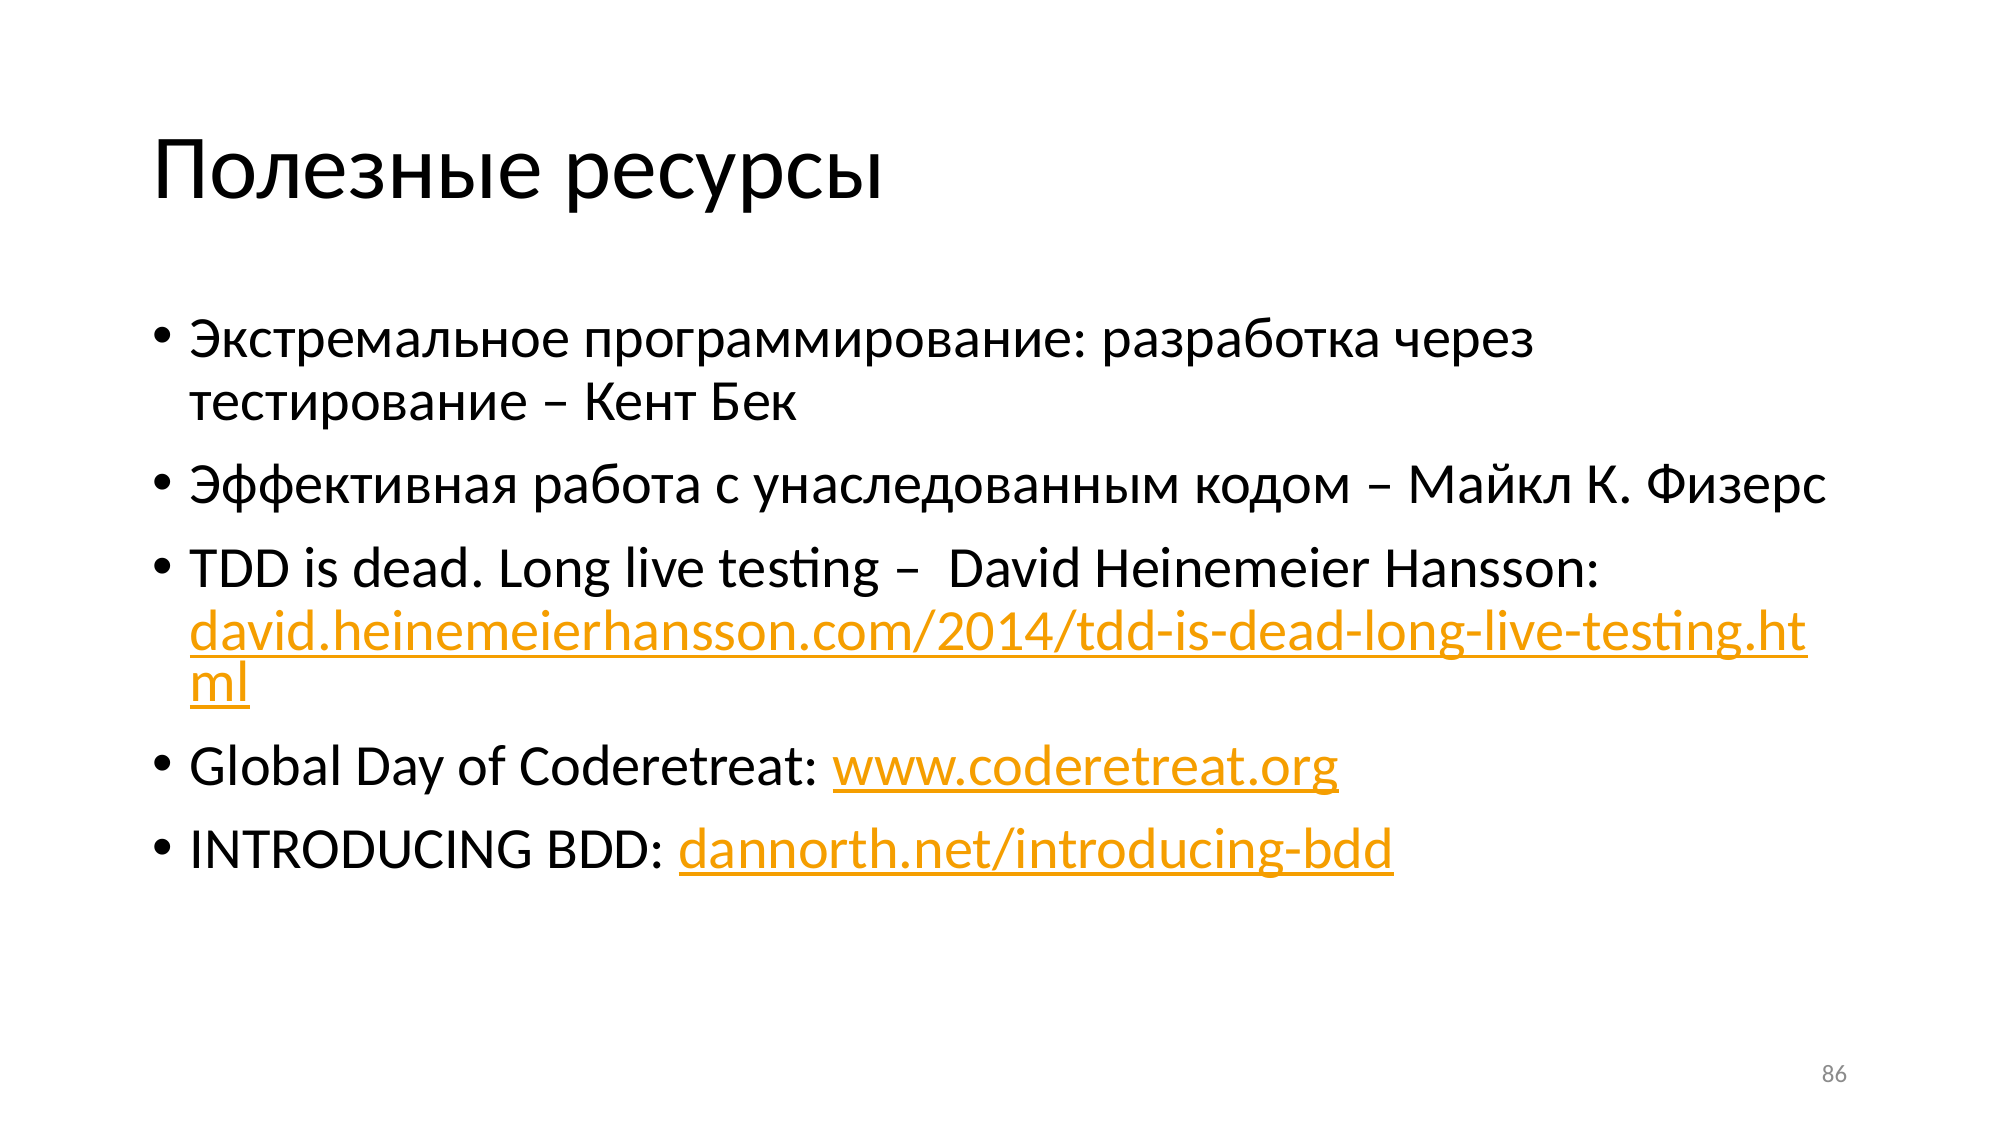

# Полезные ресурсы
Экстремальное программирование: разработка через тестирование – Кент Бек
Эффективная работа с унаследованным кодом – Майкл К. Физерс
TDD is dead. Long live testing –  David Heinemeier Hansson: david.heinemeierhansson.com/2014/tdd-is-dead-long-live-testing.html
Global Day of Coderetreat: www.coderetreat.org
INTRODUCING BDD: dannorth.net/introducing-bdd

86